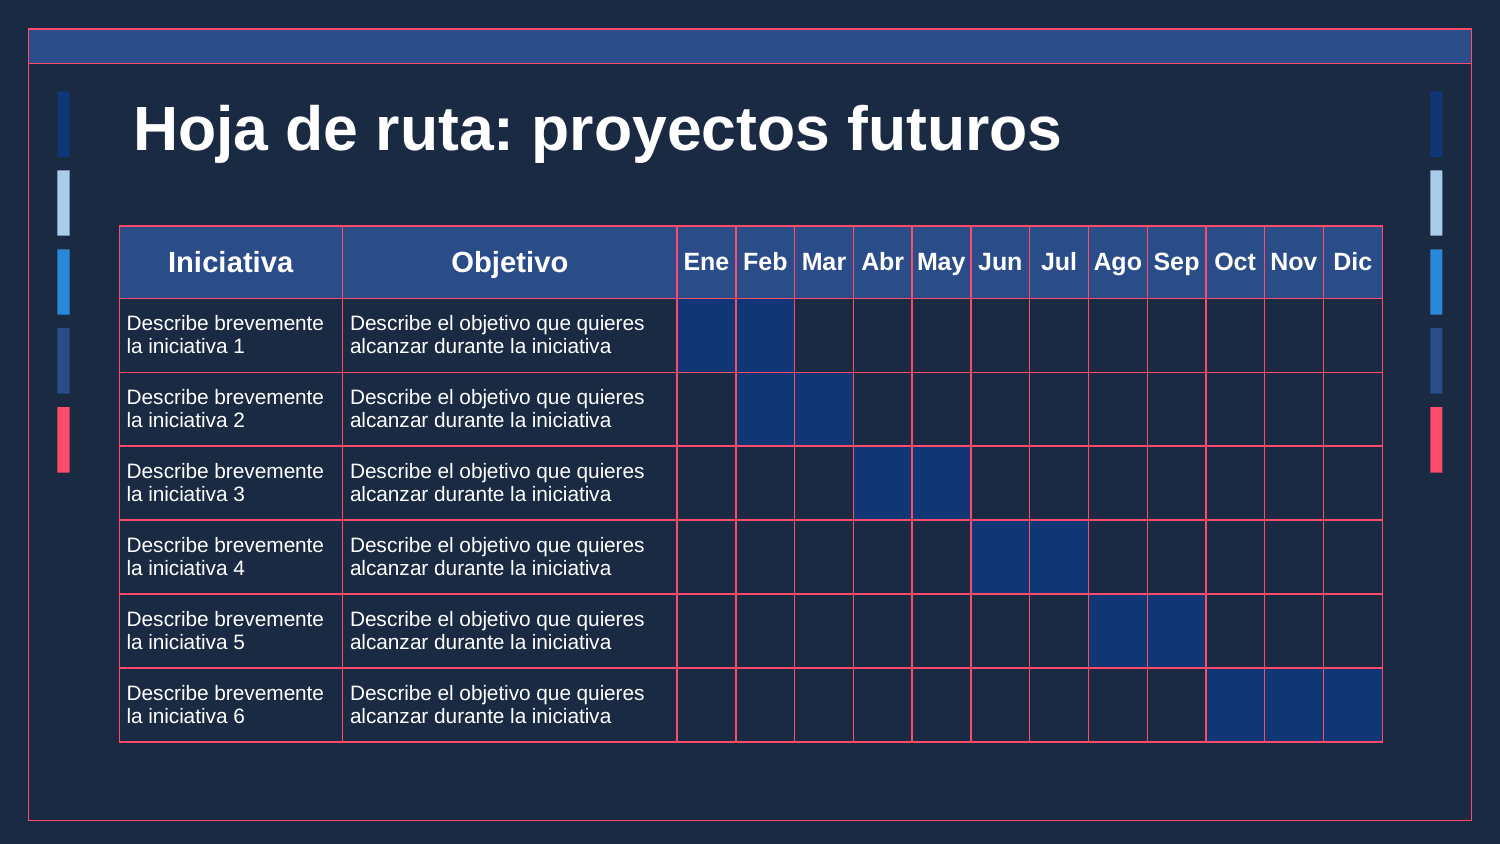

# Hoja de ruta: proyectos futuros
| Iniciativa | Objetivo | Ene | Feb | Mar | Abr | May | Jun | Jul | Ago | Sep | Oct | Nov | Dic |
| --- | --- | --- | --- | --- | --- | --- | --- | --- | --- | --- | --- | --- | --- |
| Describe brevemente la iniciativa 1 | Describe el objetivo que quieres alcanzar durante la iniciativa |  |  |  |  |  |  |  |  |  |  |  |  |
| Describe brevemente la iniciativa 2 | Describe el objetivo que quieres alcanzar durante la iniciativa |  |  |  |  |  |  |  |  |  |  |  |  |
| Describe brevemente la iniciativa 3 | Describe el objetivo que quieres alcanzar durante la iniciativa |  |  |  |  |  |  |  |  |  |  |  |  |
| Describe brevemente la iniciativa 4 | Describe el objetivo que quieres alcanzar durante la iniciativa |  |  |  |  |  |  |  |  |  |  |  |  |
| Describe brevemente la iniciativa 5 | Describe el objetivo que quieres alcanzar durante la iniciativa |  |  |  |  |  |  |  |  |  |  |  |  |
| Describe brevemente la iniciativa 6 | Describe el objetivo que quieres alcanzar durante la iniciativa |  |  |  |  |  |  |  |  |  |  |  |  |